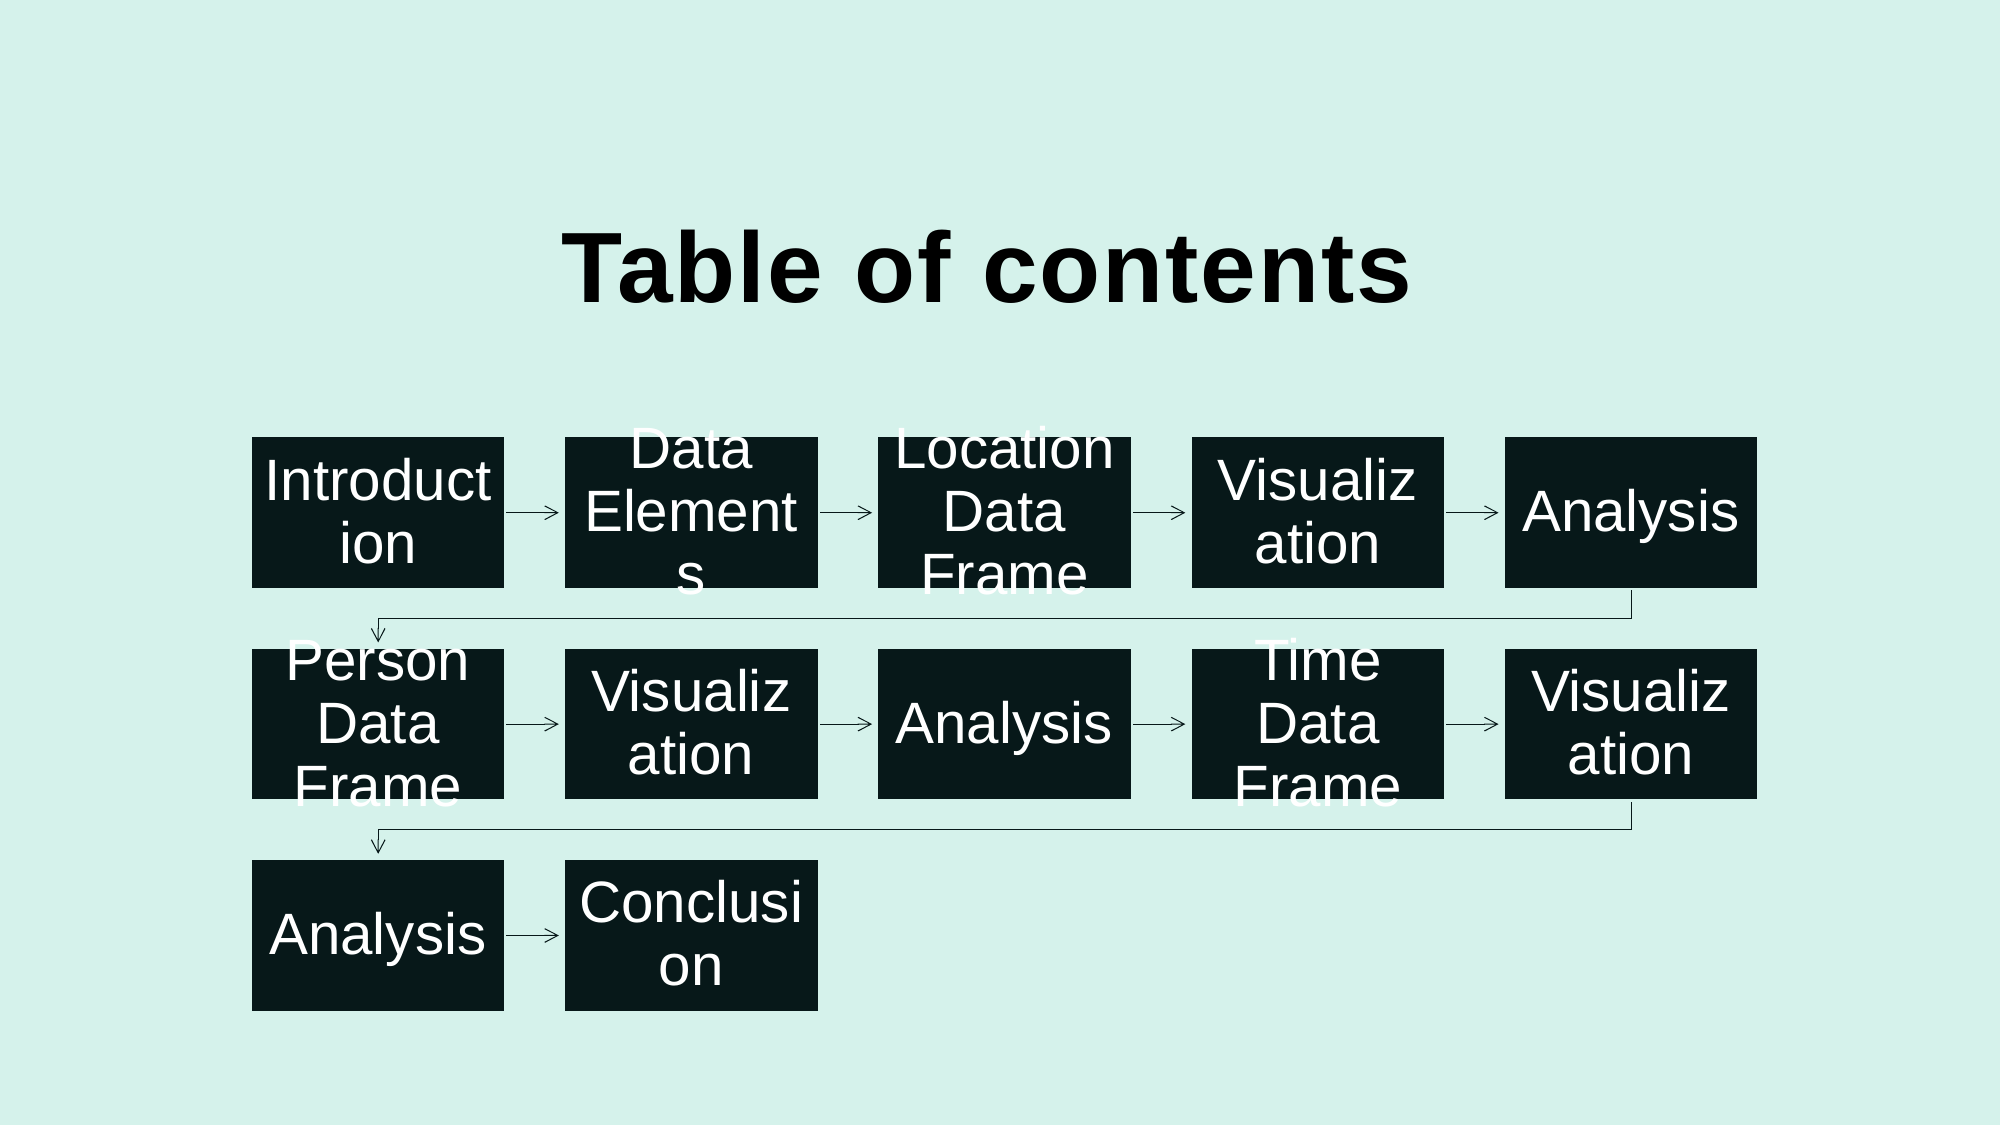

# Table of contents

Introduction

Data Elements

Location Data Frame

Visualization

Analysis

Person Data Frame

Visualization

Analysis

Time Data Frame

Visualization

Analysis
Conclusion
2